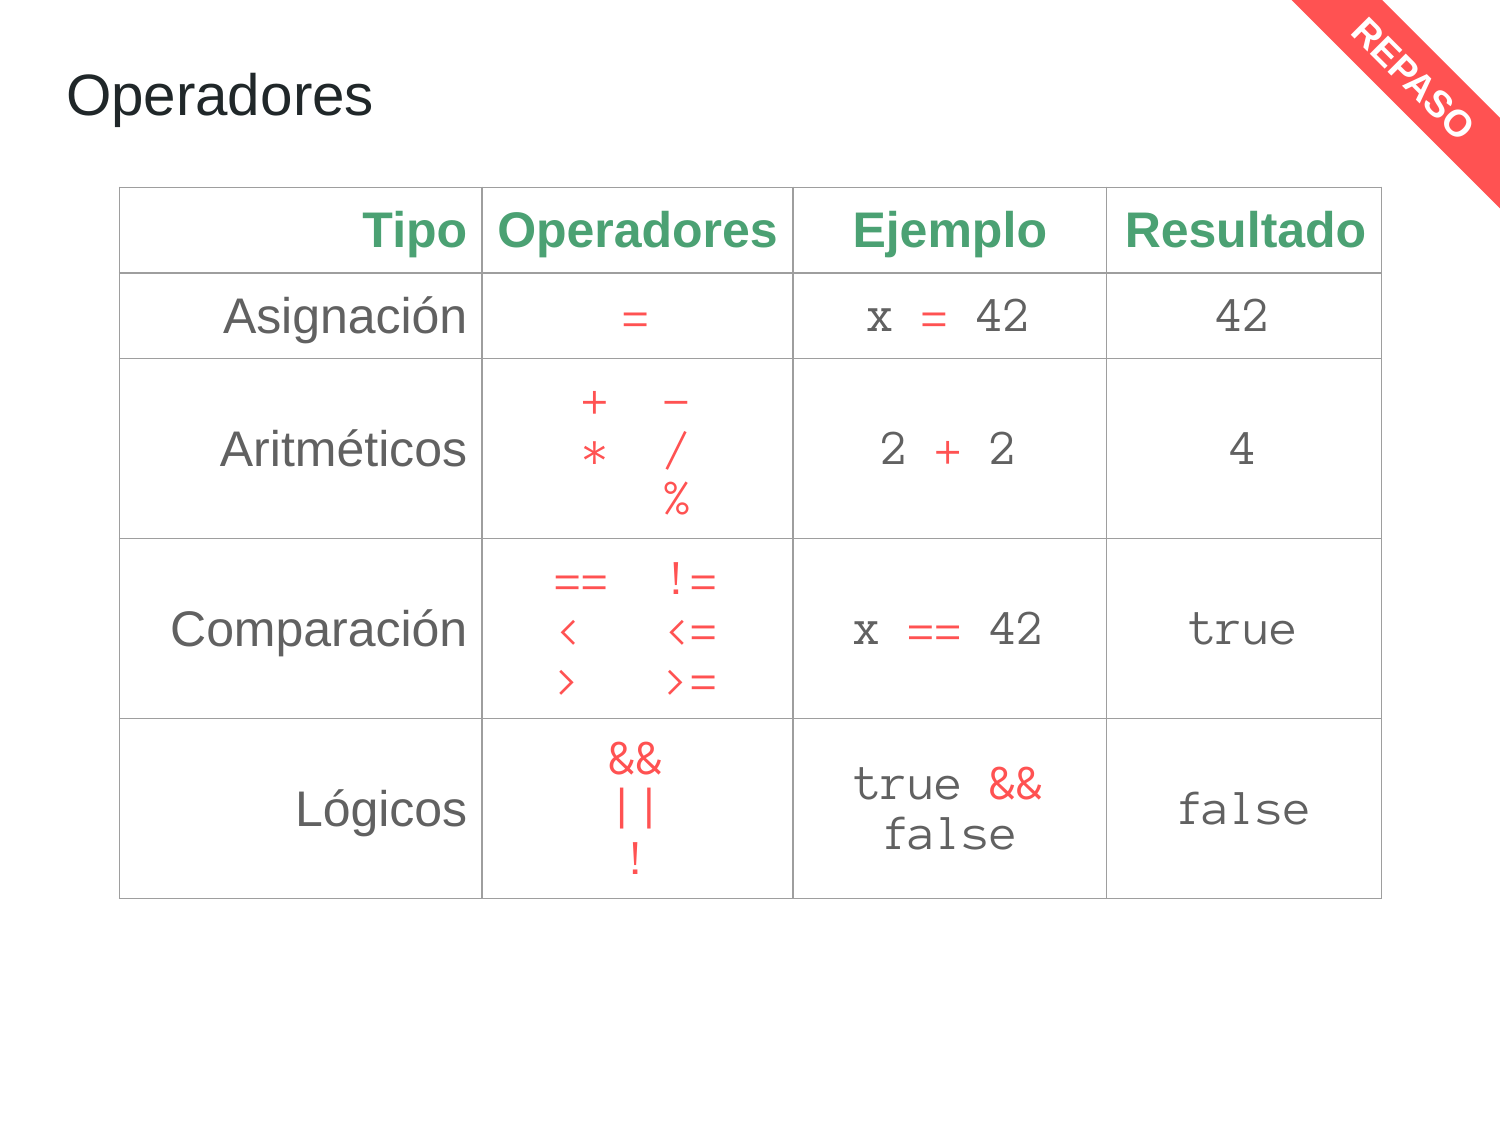

Operadores
REPASO
| Tipo | Operadores | Ejemplo | Resultado |
| --- | --- | --- | --- |
| Asignación | = | x = 42 | 42 |
| Aritméticos | + - \* / % | 2 + 2 | 4 |
| Comparación | == != < <= > >= | x == 42 | true |
| Lógicos | && || ! | true && false | false |